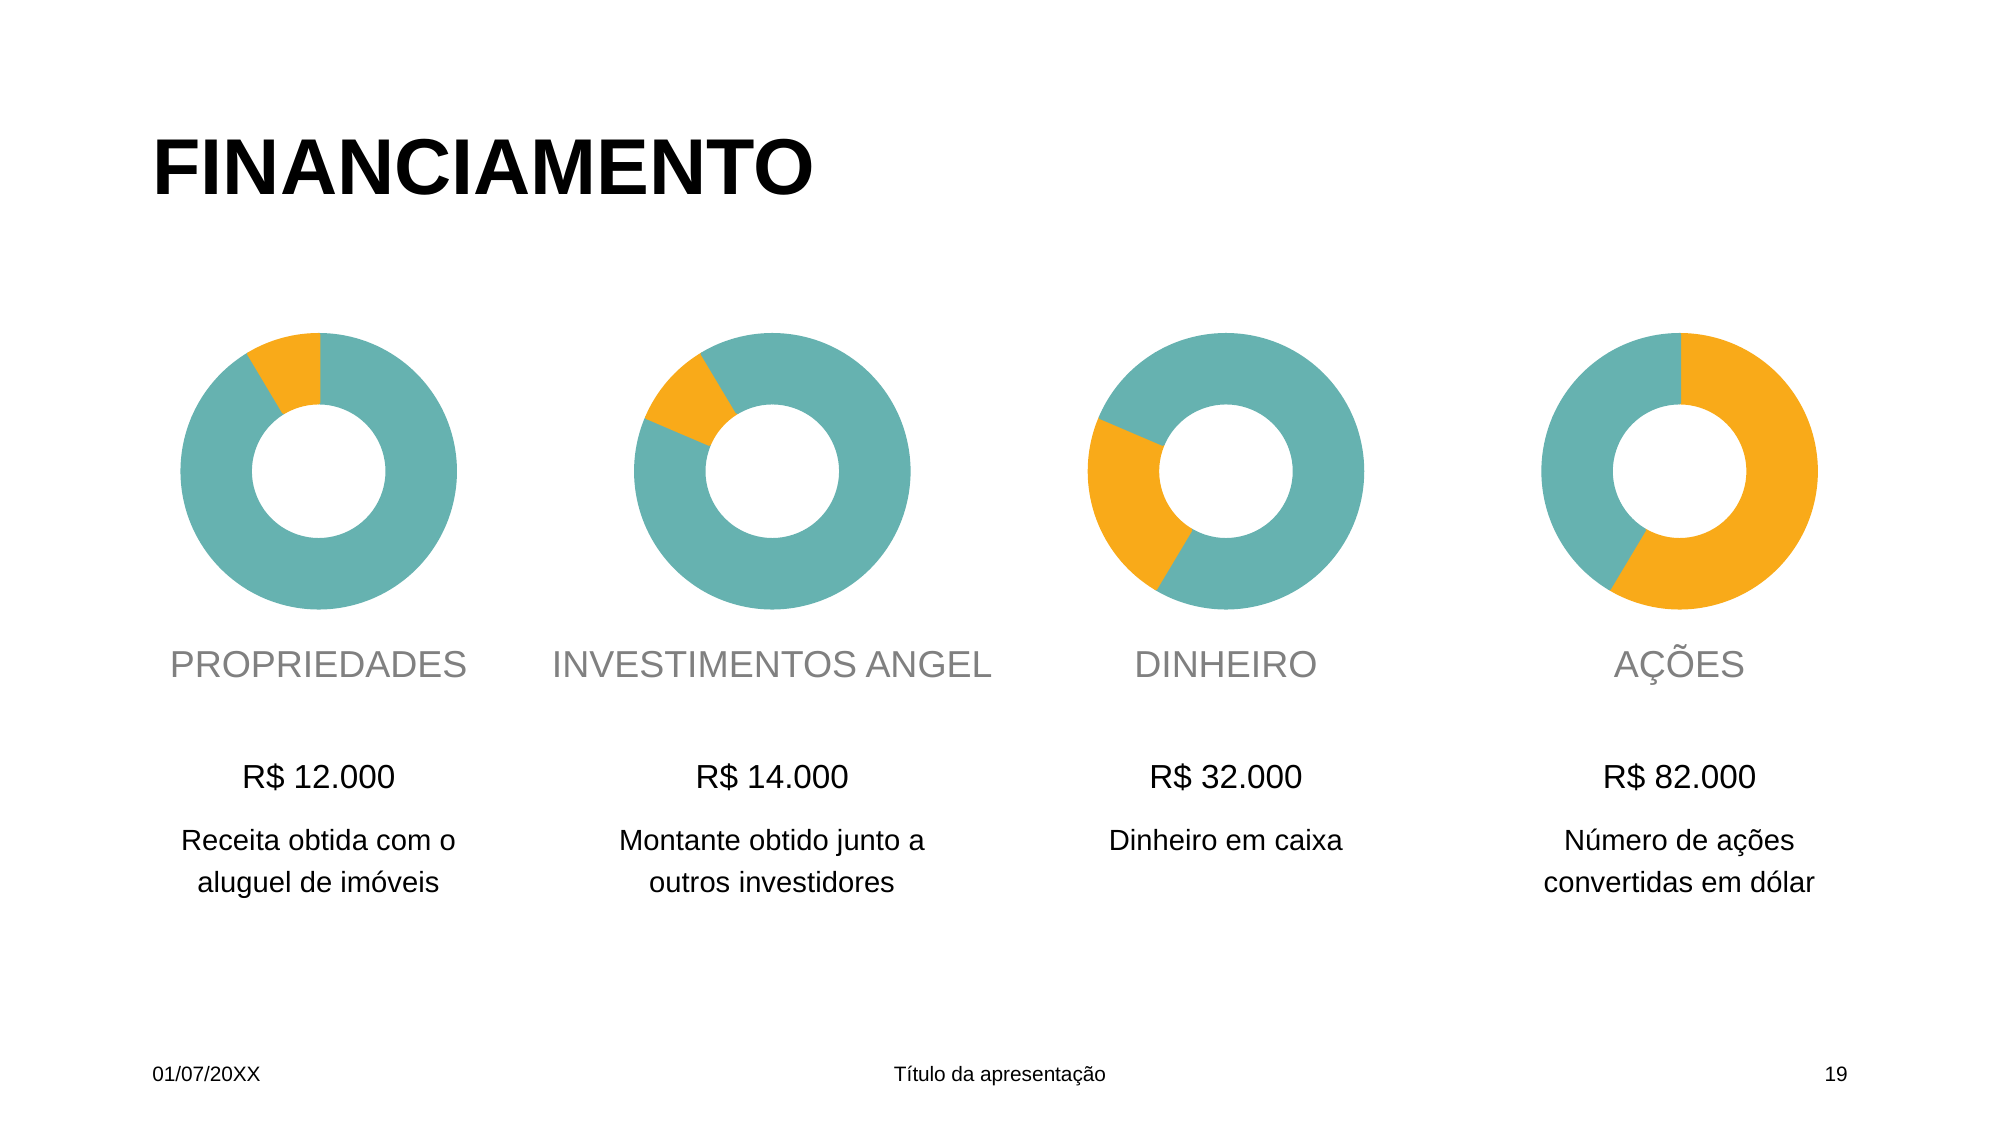

# FINANCIAMENTO

### Chart

| Category | Vendas |
|---|---|
| 1º trimestre | 8.2 |
| 2º trimestre | 3.2 |
| 3º trimestre | 1.4 |
| 4º trimestre | 1.2 |

### Chart

| Category | Vendas |
|---|---|
| 1º trimestre | 8.2 |
| 2º trimestre | 3.2 |
| 3º trimestre | 1.4 |
| 4º trimestre | 1.2 |

### Chart

| Category | Vendas |
|---|---|
| 1º trimestre | 8.2 |
| 2º trimestre | 3.2 |
| 3º trimestre | 1.4 |
| 4º trimestre | 1.2 |

### Chart

| Category | Vendas |
|---|---|
| 1º trimestre | 8.2 |
| 2º trimestre | 3.2 |
| 3º trimestre | 1.4 |
| 4º trimestre | 1.2 |
PROPRIEDADES
INVESTIMENTOS ANGEL
DINHEIRO
AÇÕES
R$ 12.000
R$ 14.000
R$ 32.000
R$ 82.000
Receita obtida com o aluguel de imóveis
Montante obtido junto a outros investidores
Dinheiro em caixa
Número de ações convertidas em dólar
01/07/20XX
Título da apresentação
19